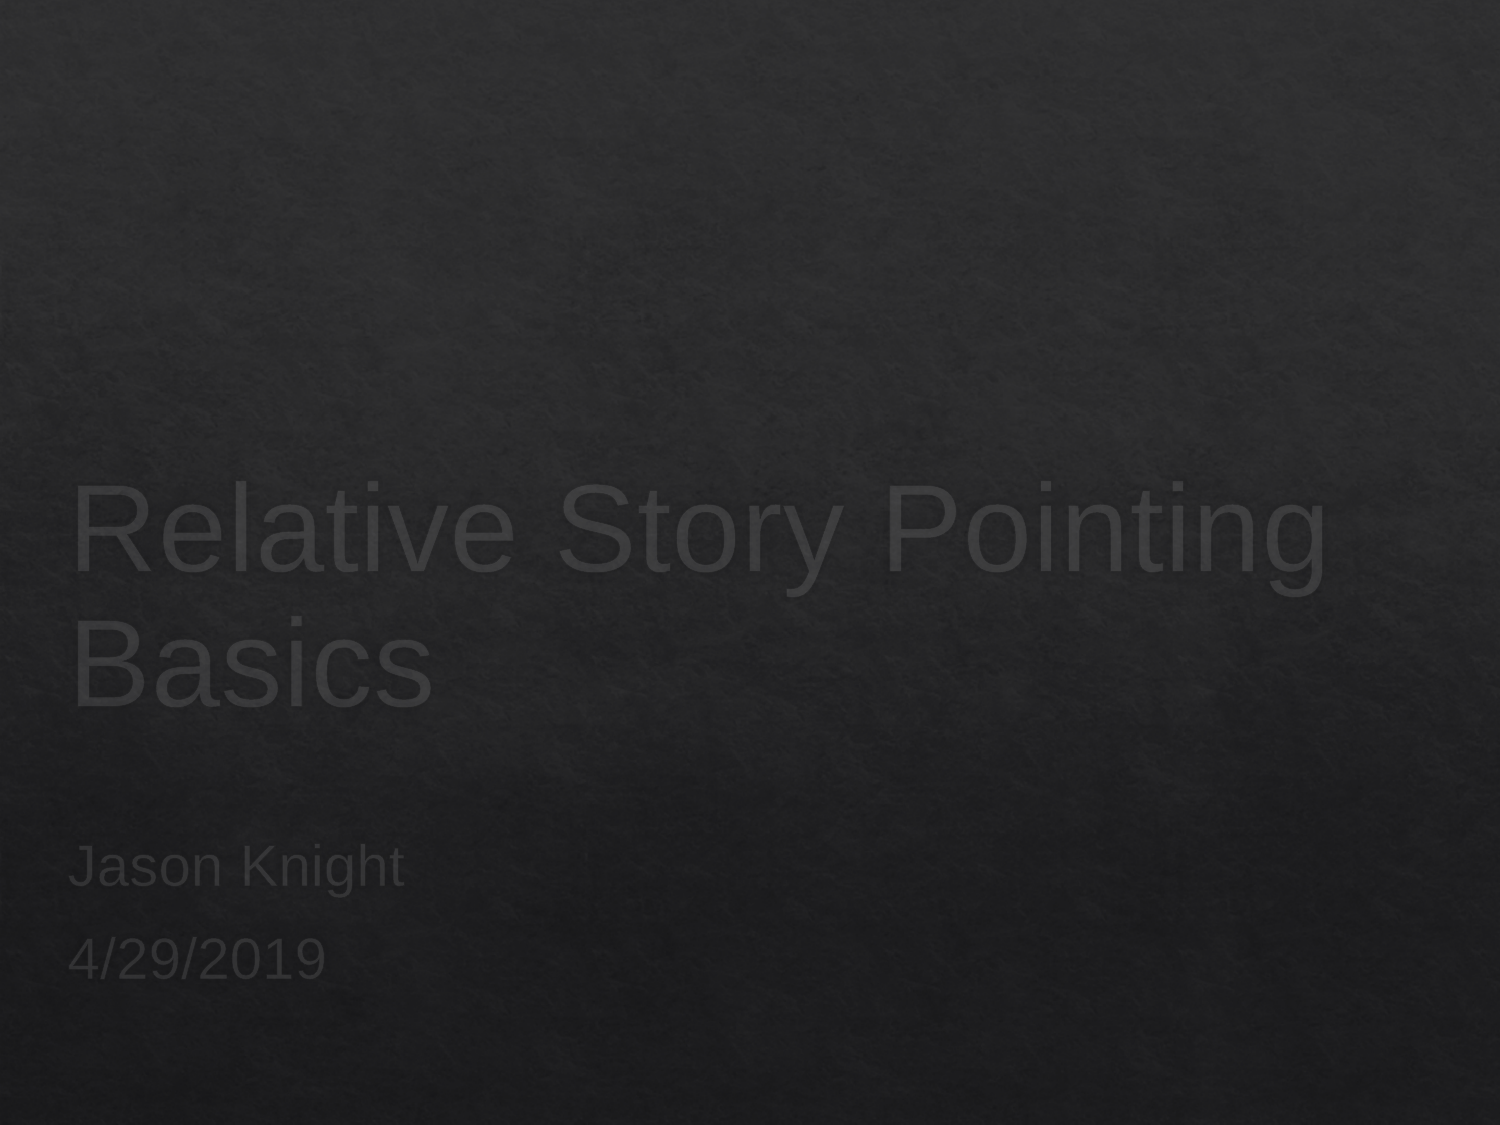

# Relative Story Pointing Basics
Jason Knight
4/29/2019